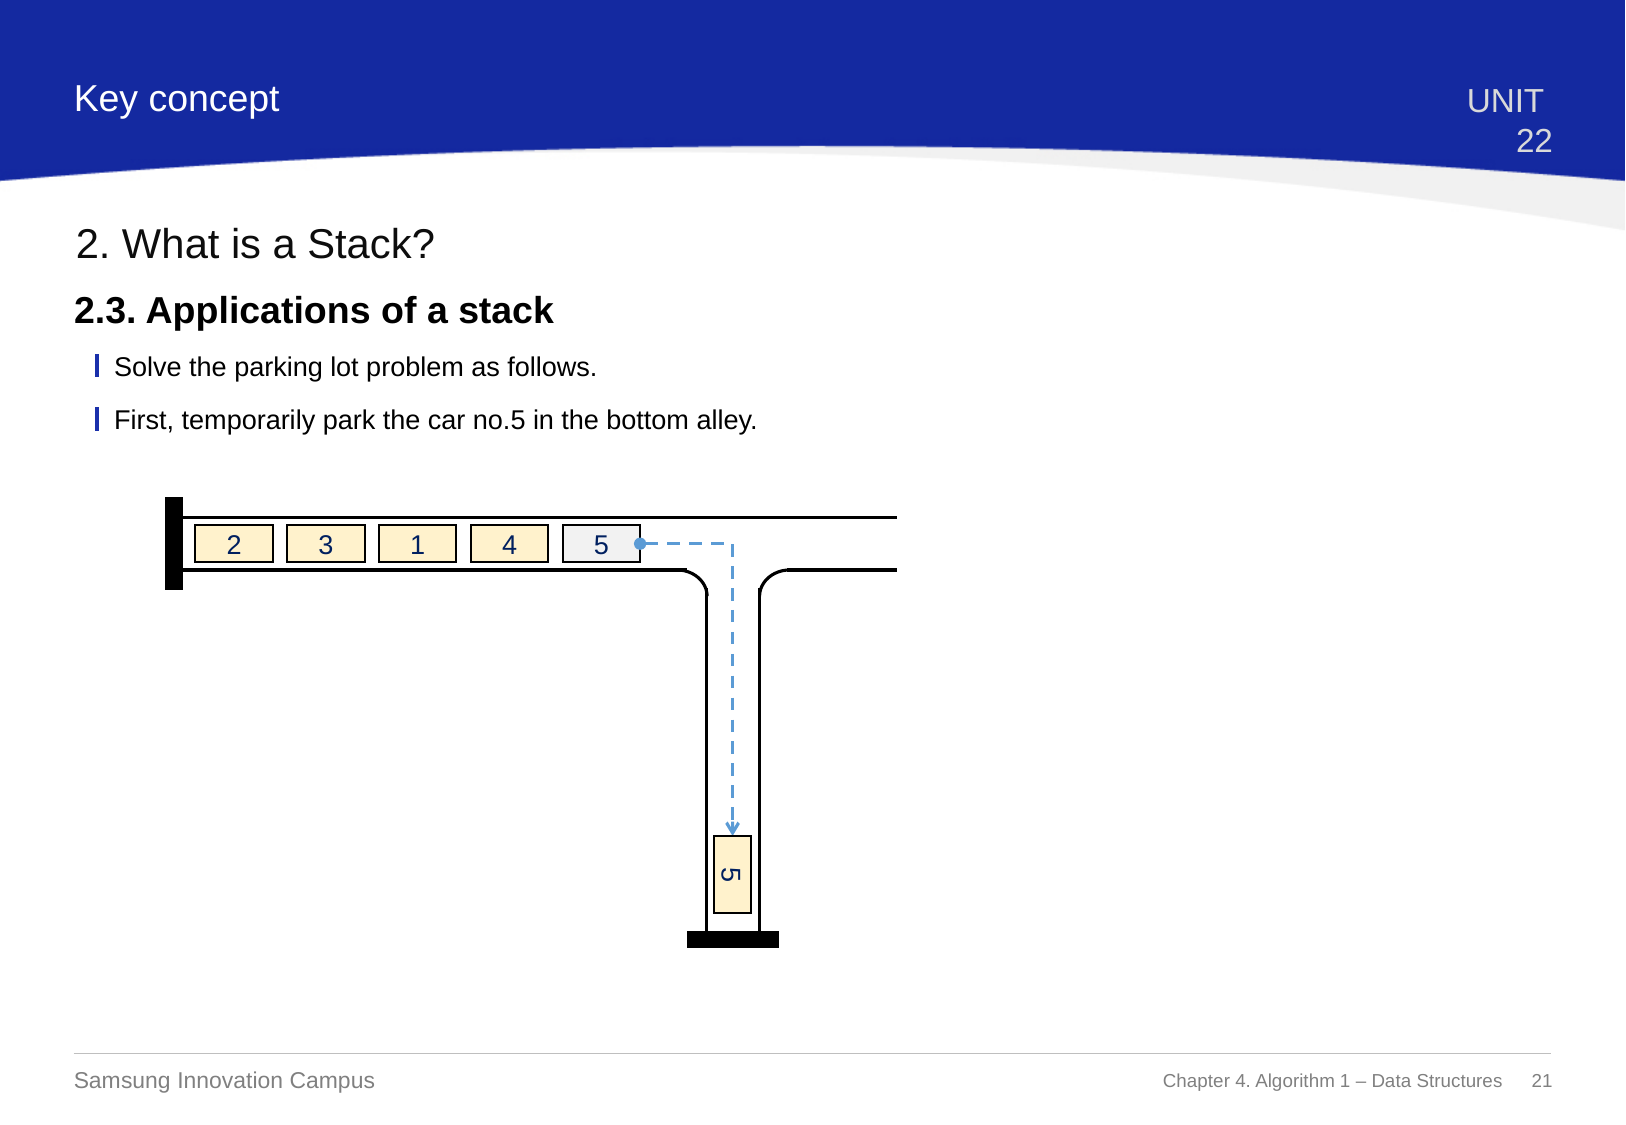

Key concept
UNIT  22
2. What is a Stack?
2.3. Applications of a stack
Solve the parking lot problem as follows.
First, temporarily park the car no.5 in the bottom alley.
2
3
1
4
5

5